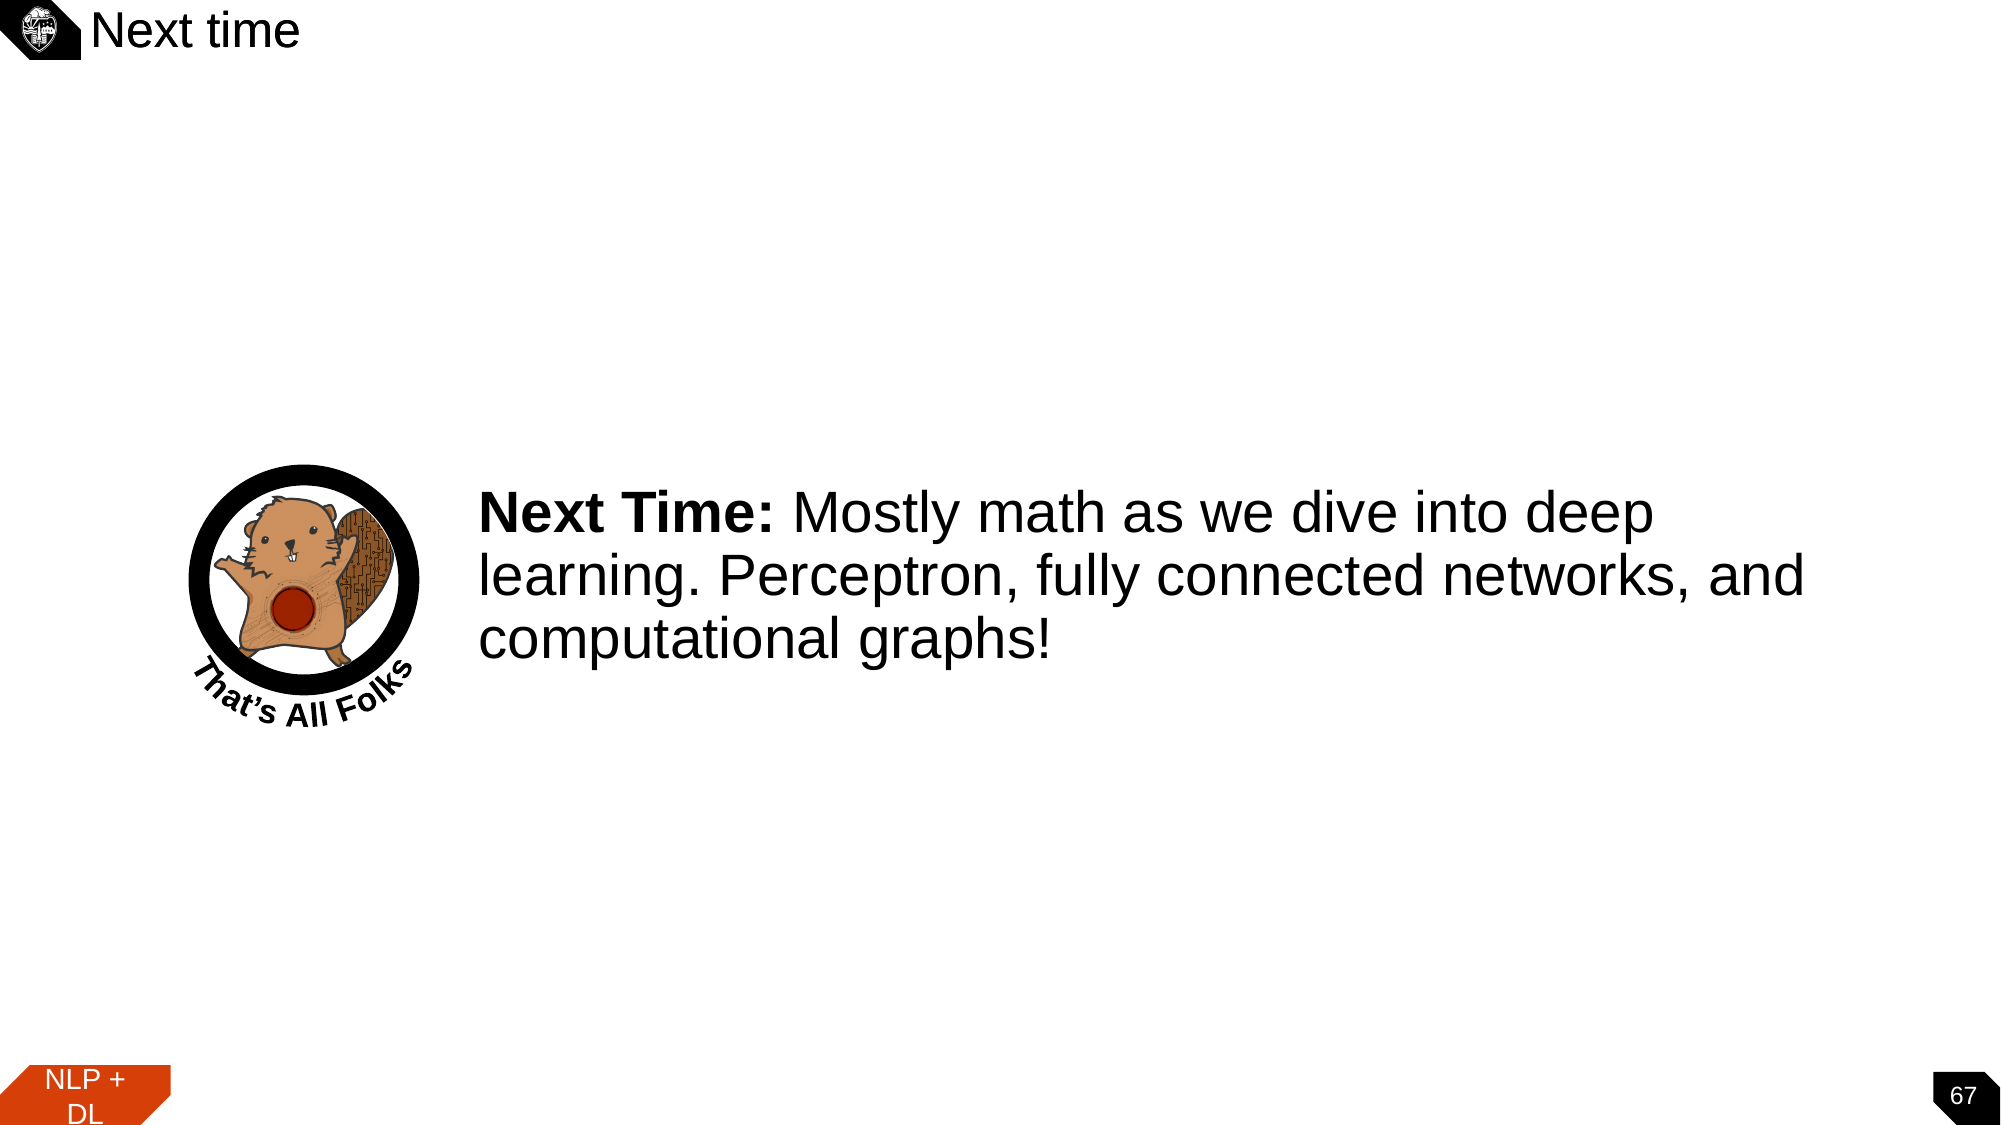

Next time
Next Time: Mostly math as we dive into deep learning. Perceptron, fully connected networks, and computational graphs!

67